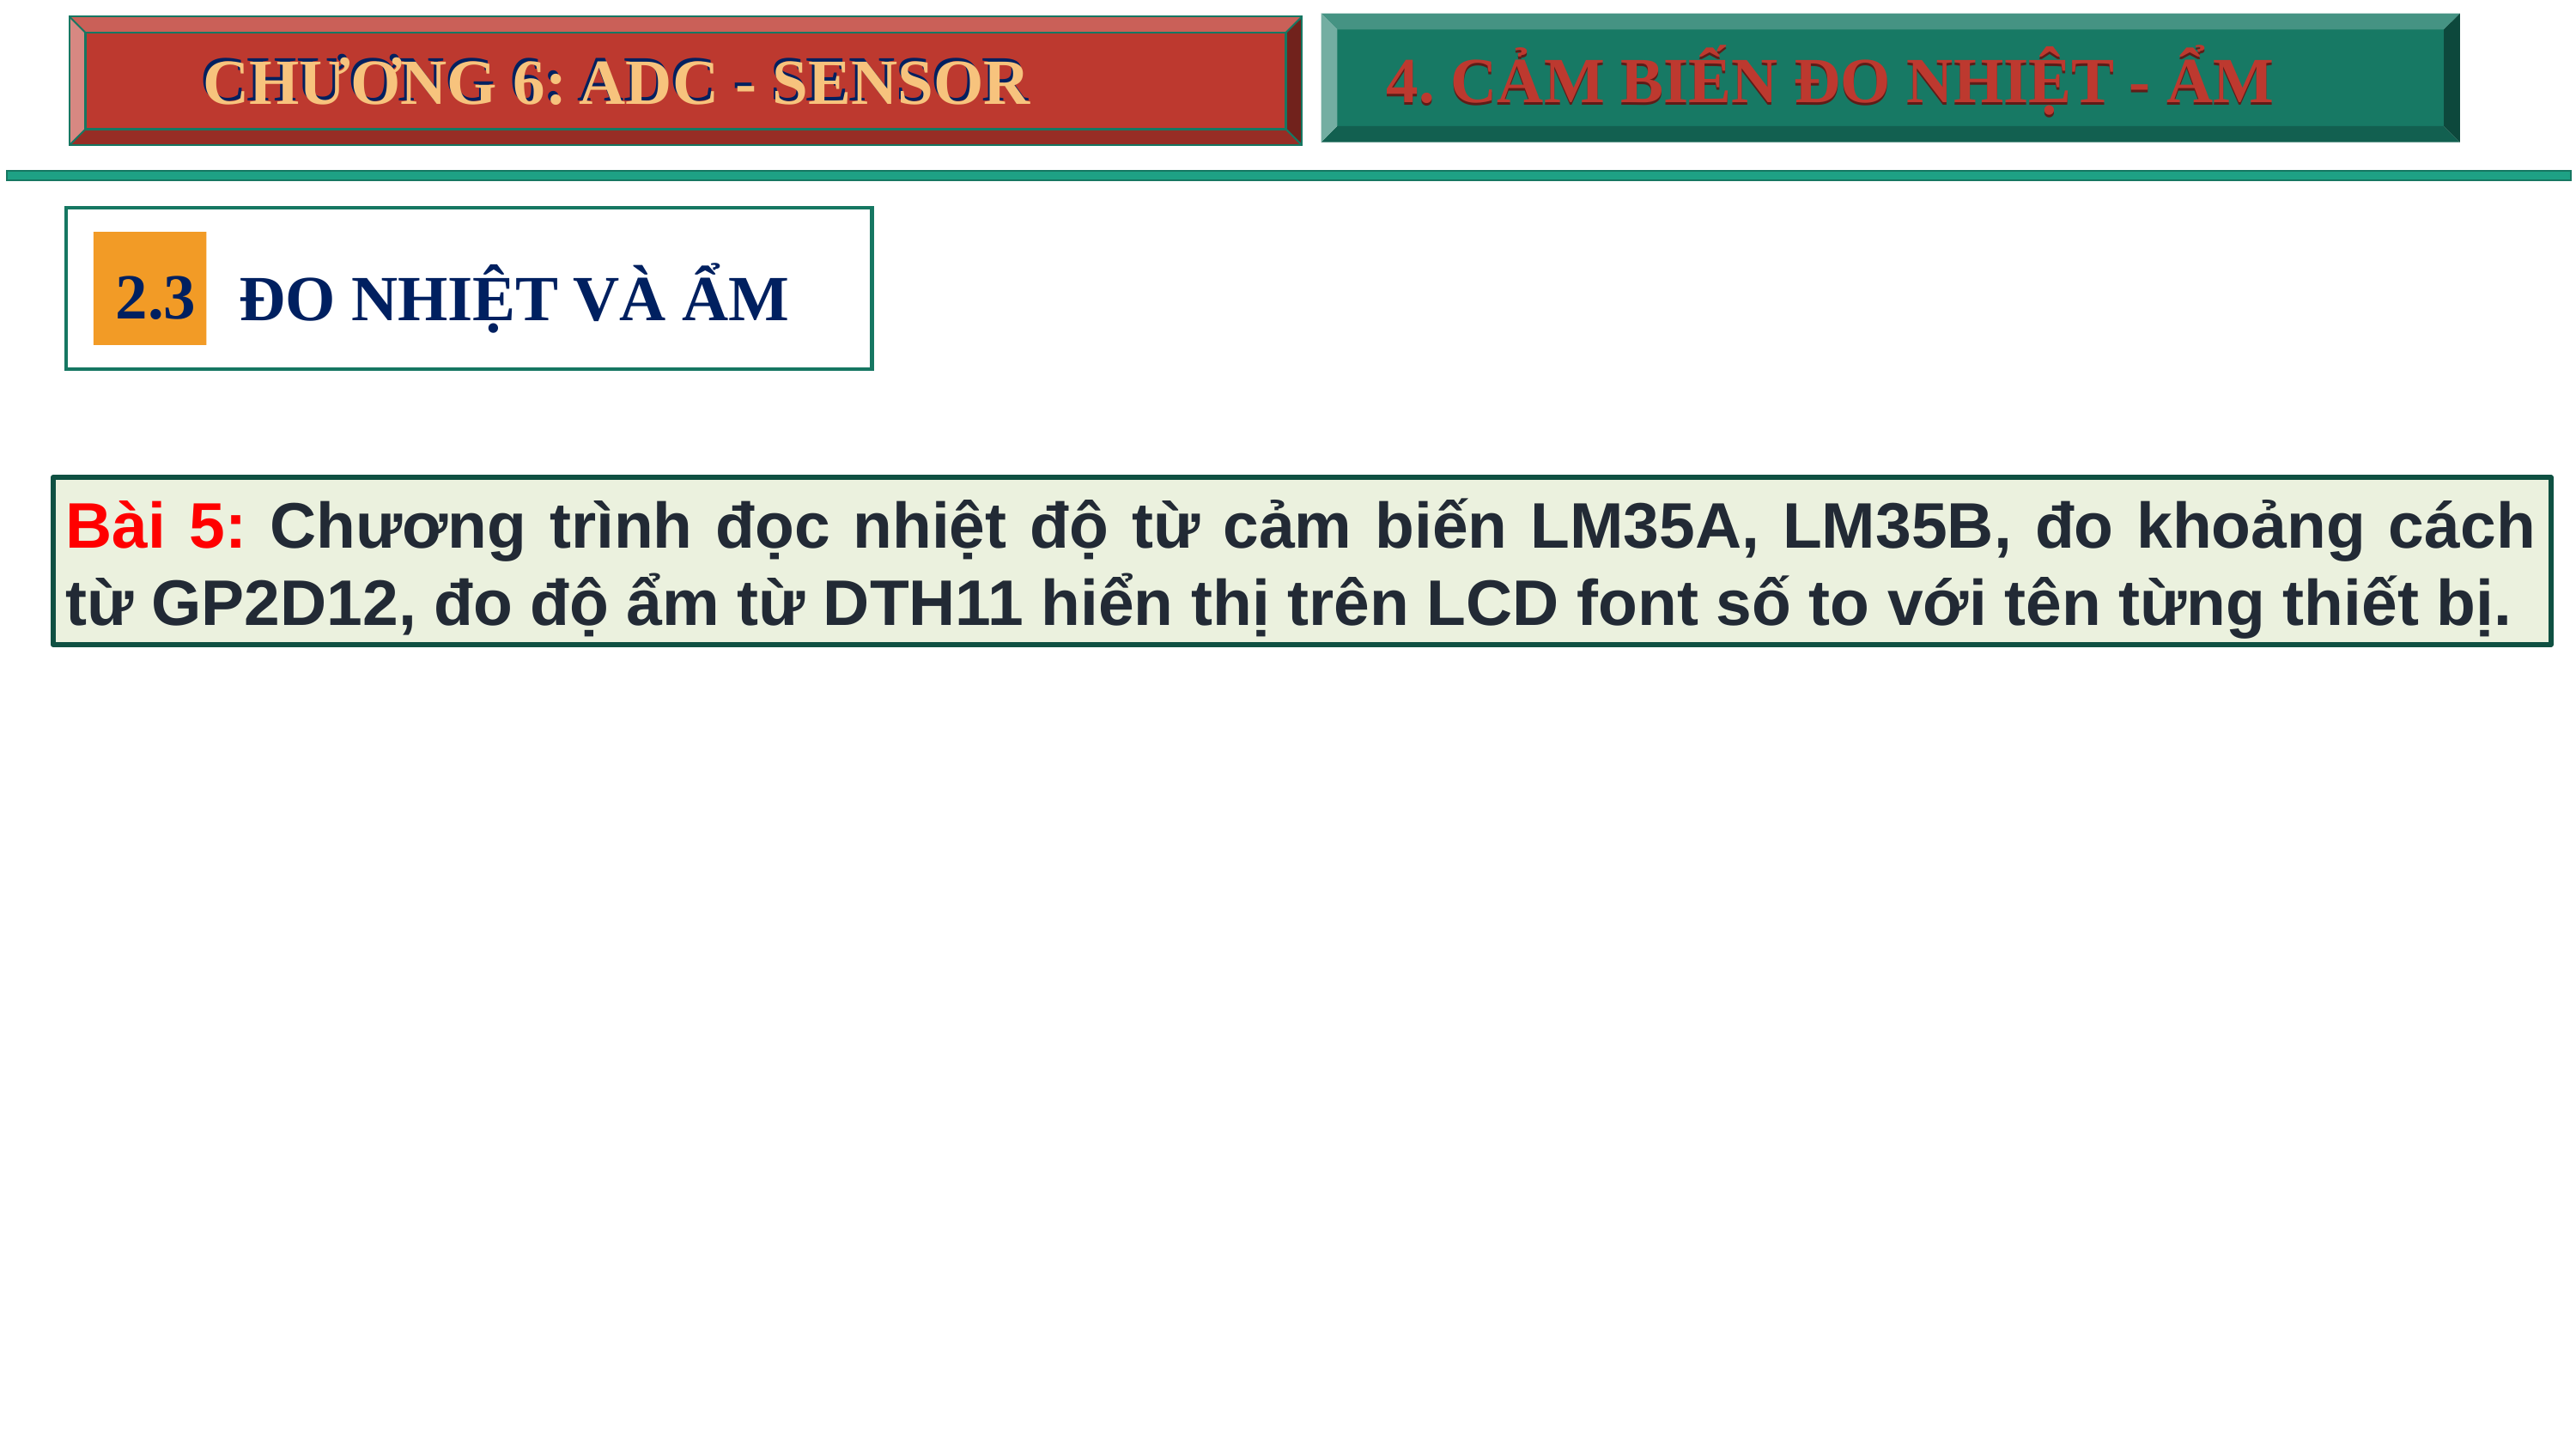

CHƯƠNG 6: ADC - SENSOR
4. CẢM BIẾN ĐO NHIỆT - ẨM
CHƯƠNG 6: ADC - SENSOR
4. CẢM BIẾN ĐO NHIỆT - ẨM

2.3
ĐO NHIỆT VÀ ẨM
Bài 5: Chương trình đọc nhiệt độ từ cảm biến LM35A, LM35B, đo khoảng cách từ GP2D12, đo độ ẩm từ DTH11 hiển thị trên LCD font số to với tên từng thiết bị.